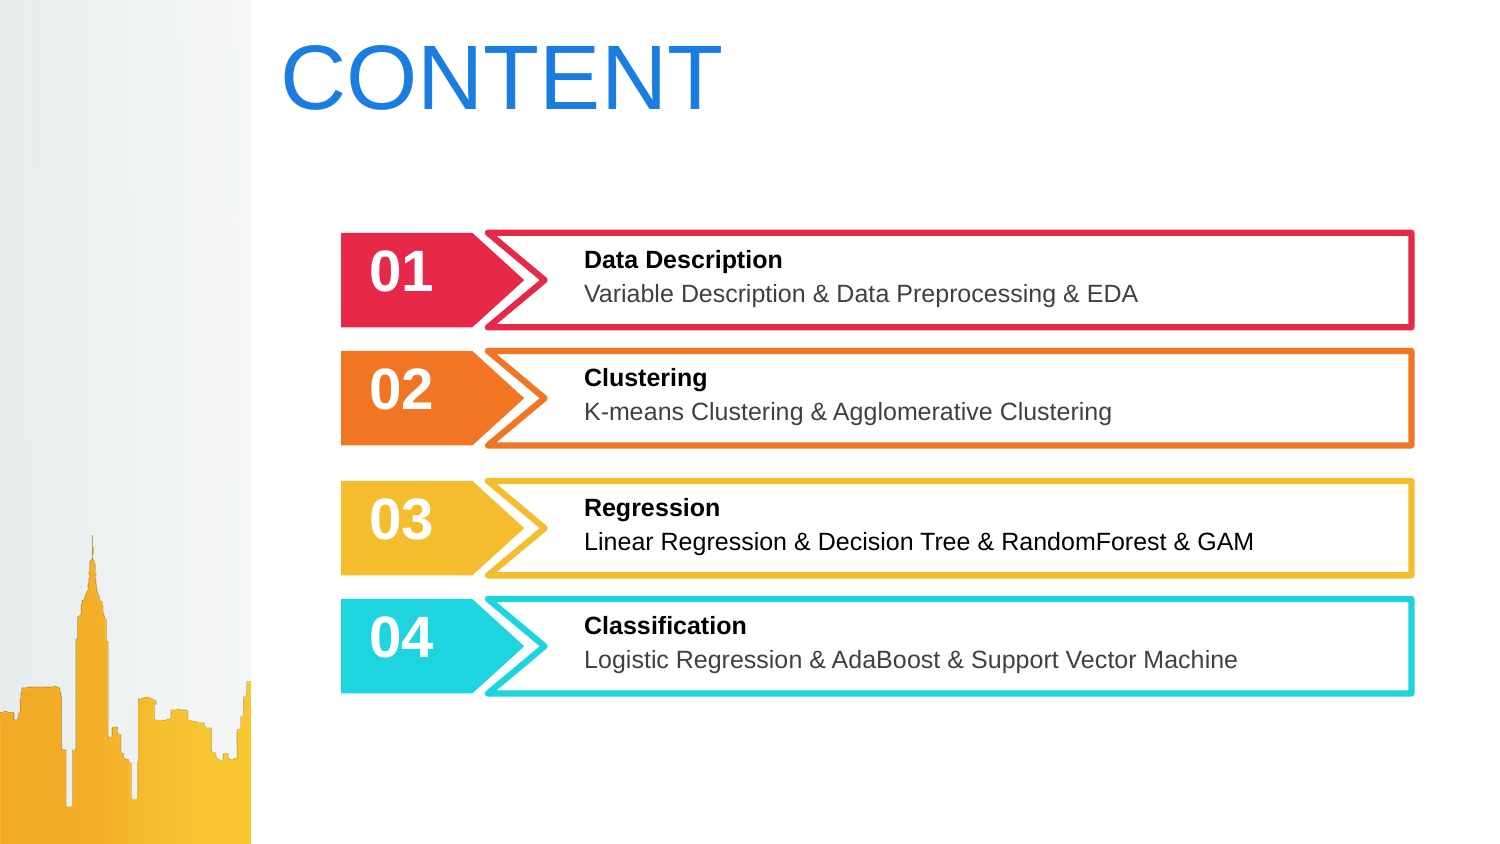

# CONTENT

01
Data Description
Variable Description & Data Preprocessing & EDA

02

Clustering
K-means Clustering & Agglomerative Clustering
03

Regression
Linear Regression & Decision Tree & RandomForest & GAM
04

Classification
Logistic Regression & AdaBoost & Support Vector Machine